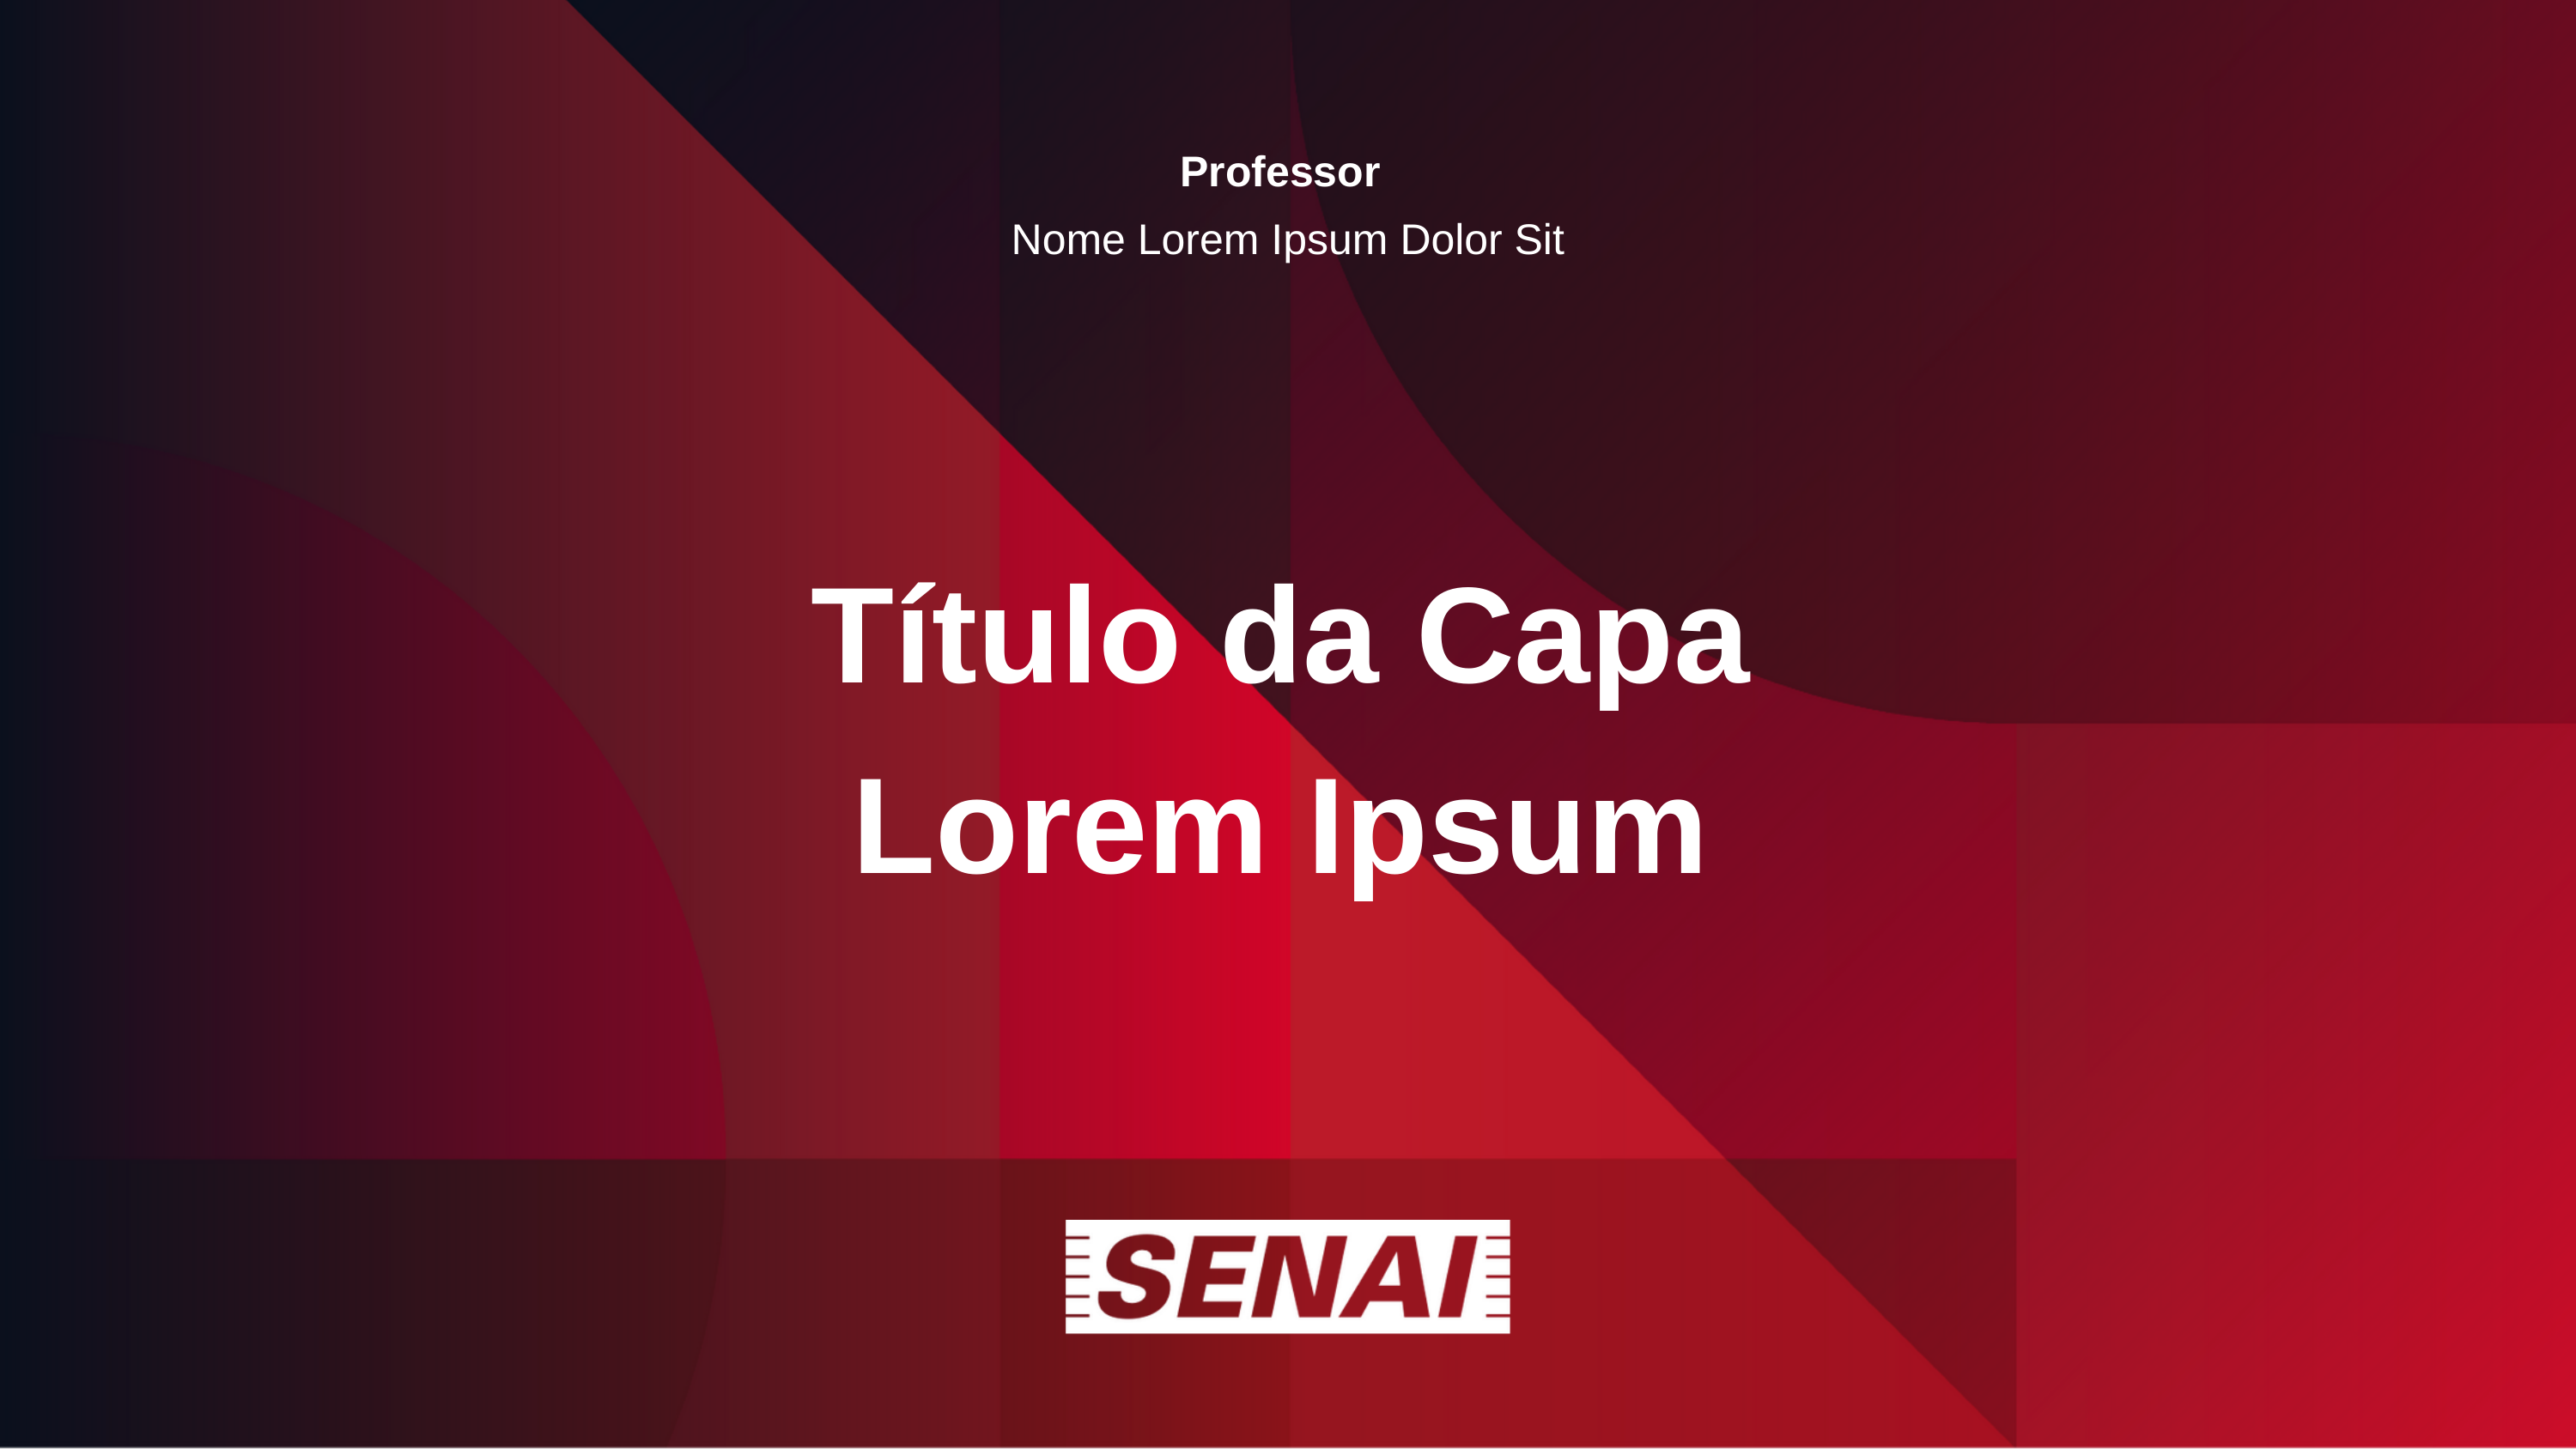

Professor
Nome Lorem Ipsum Dolor Sit
Título da Capa Lorem Ipsum